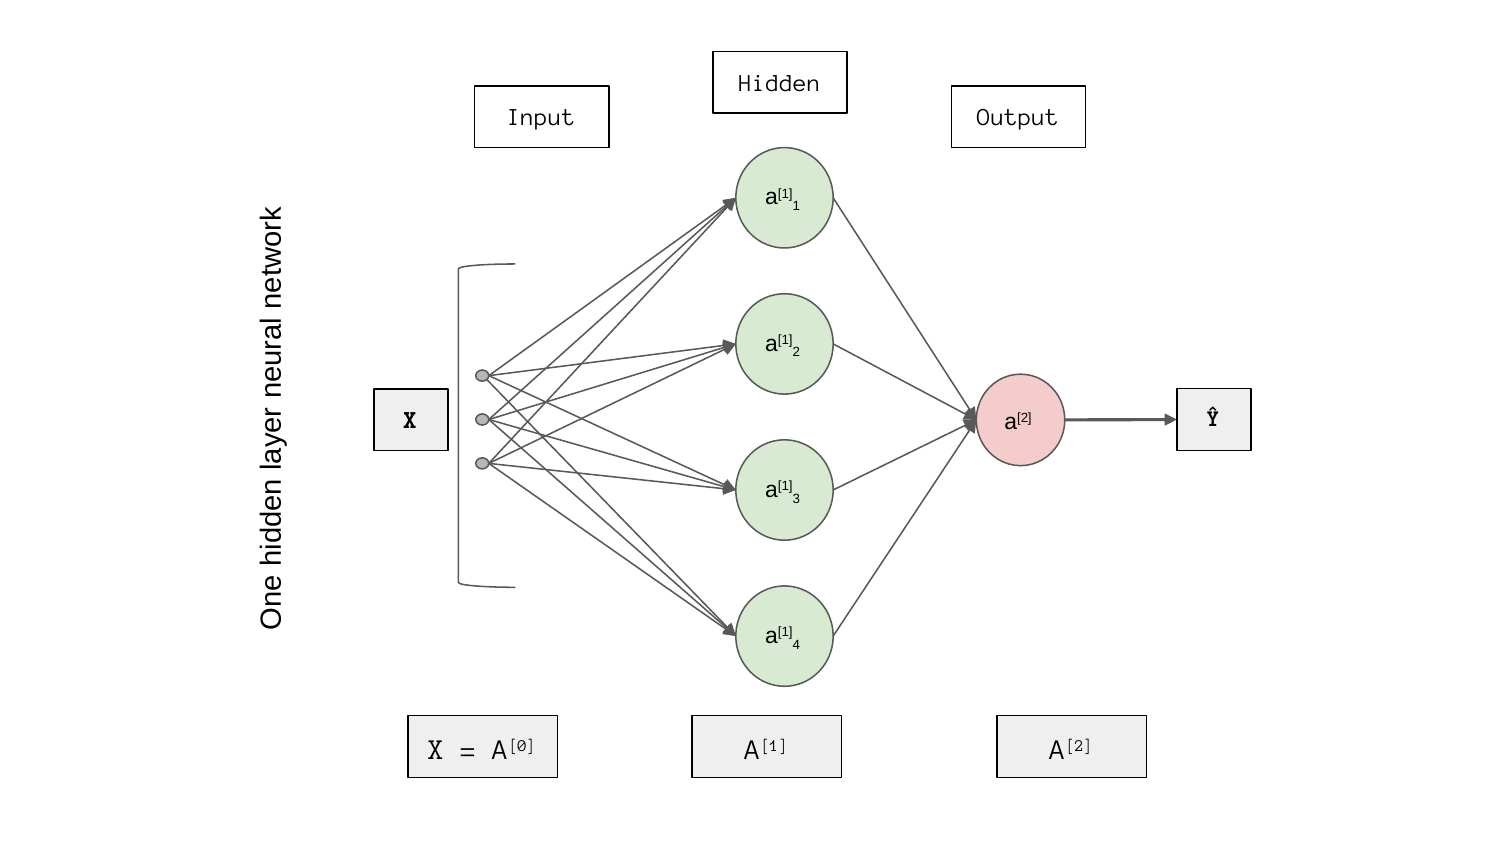

Hidden
Input
Output
a[1]1

a[1]2
One hidden layer neural network

a[2]
Ŷ
X

a[1]3

a[1]4
X = A[0]
A[1]
A[2]